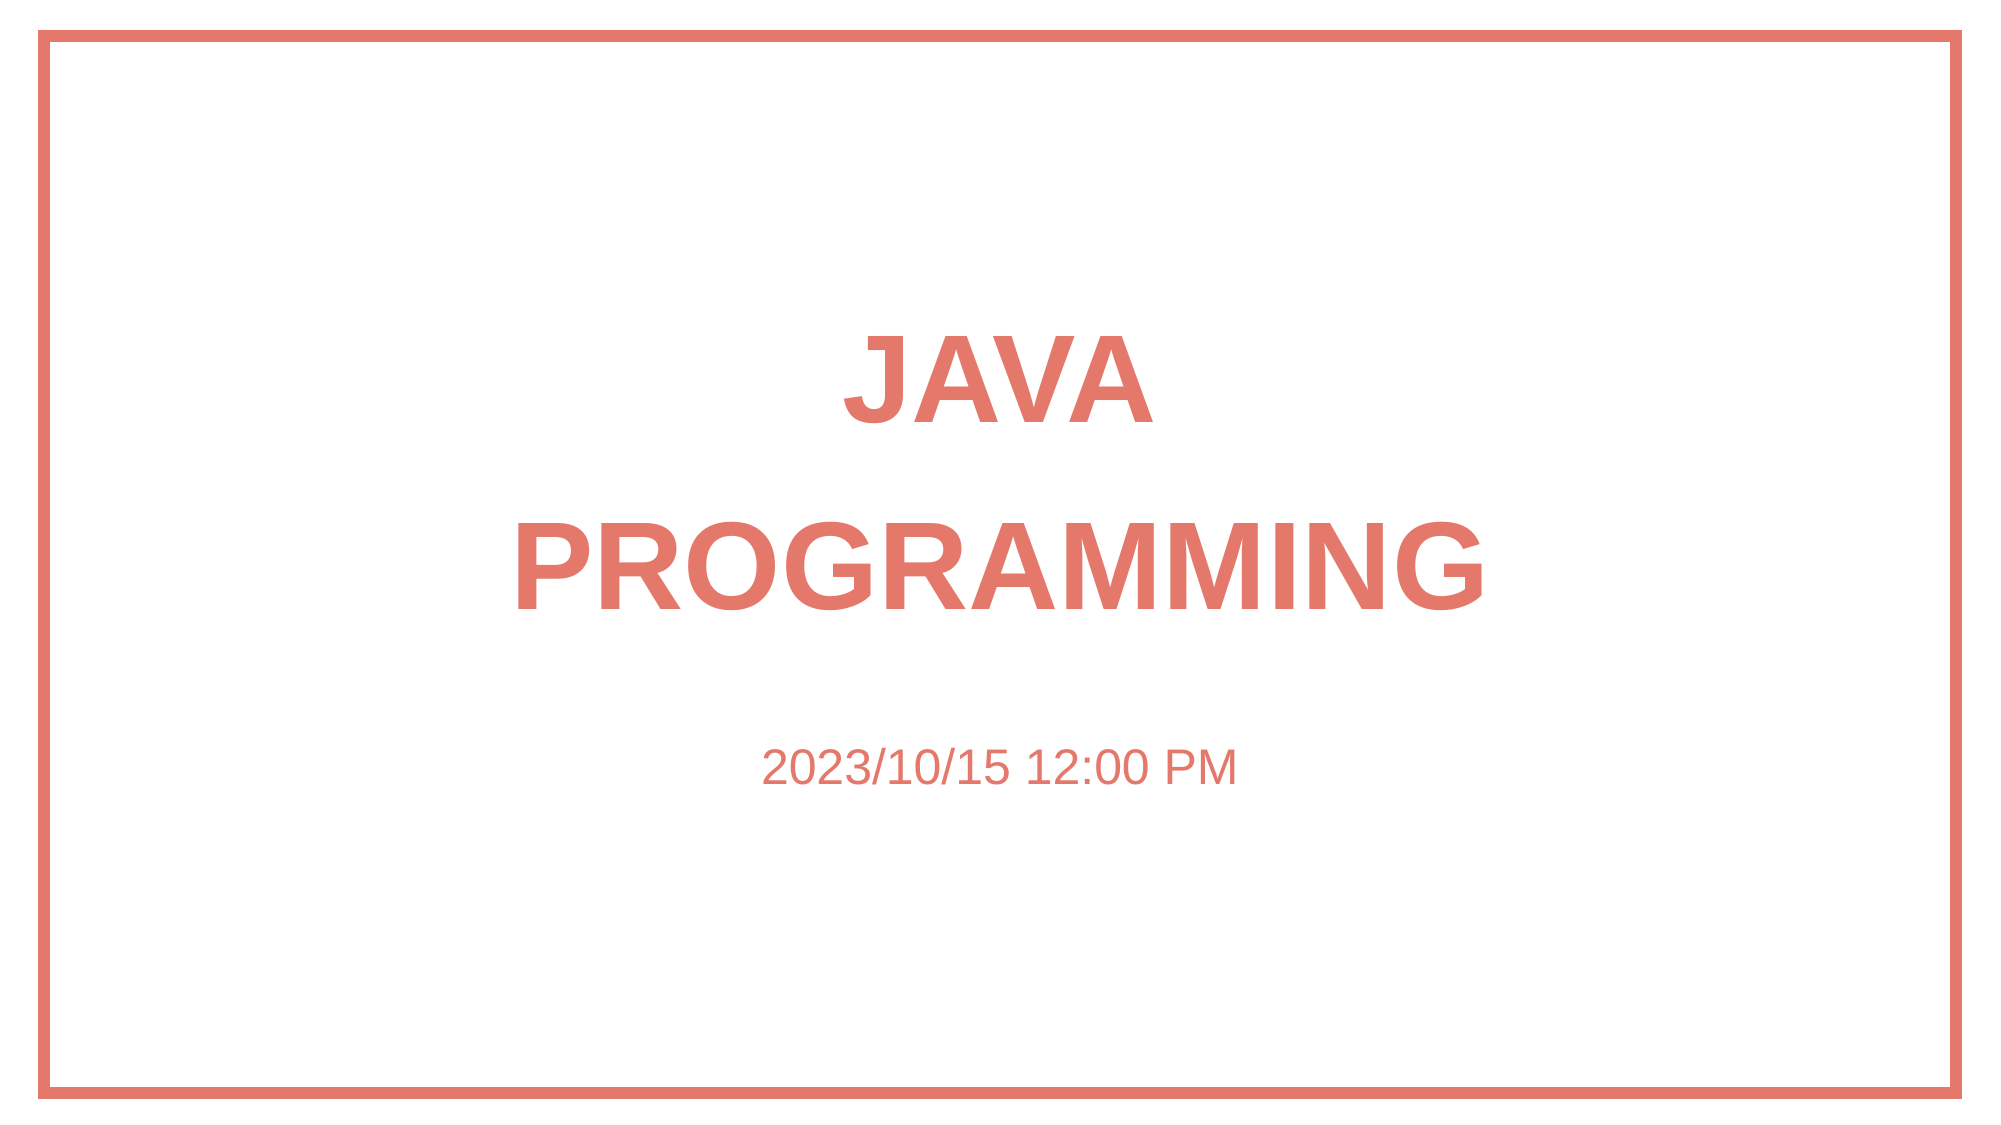

# JAVA PROGRAMMING
2023/10/15 12:00 PM
1